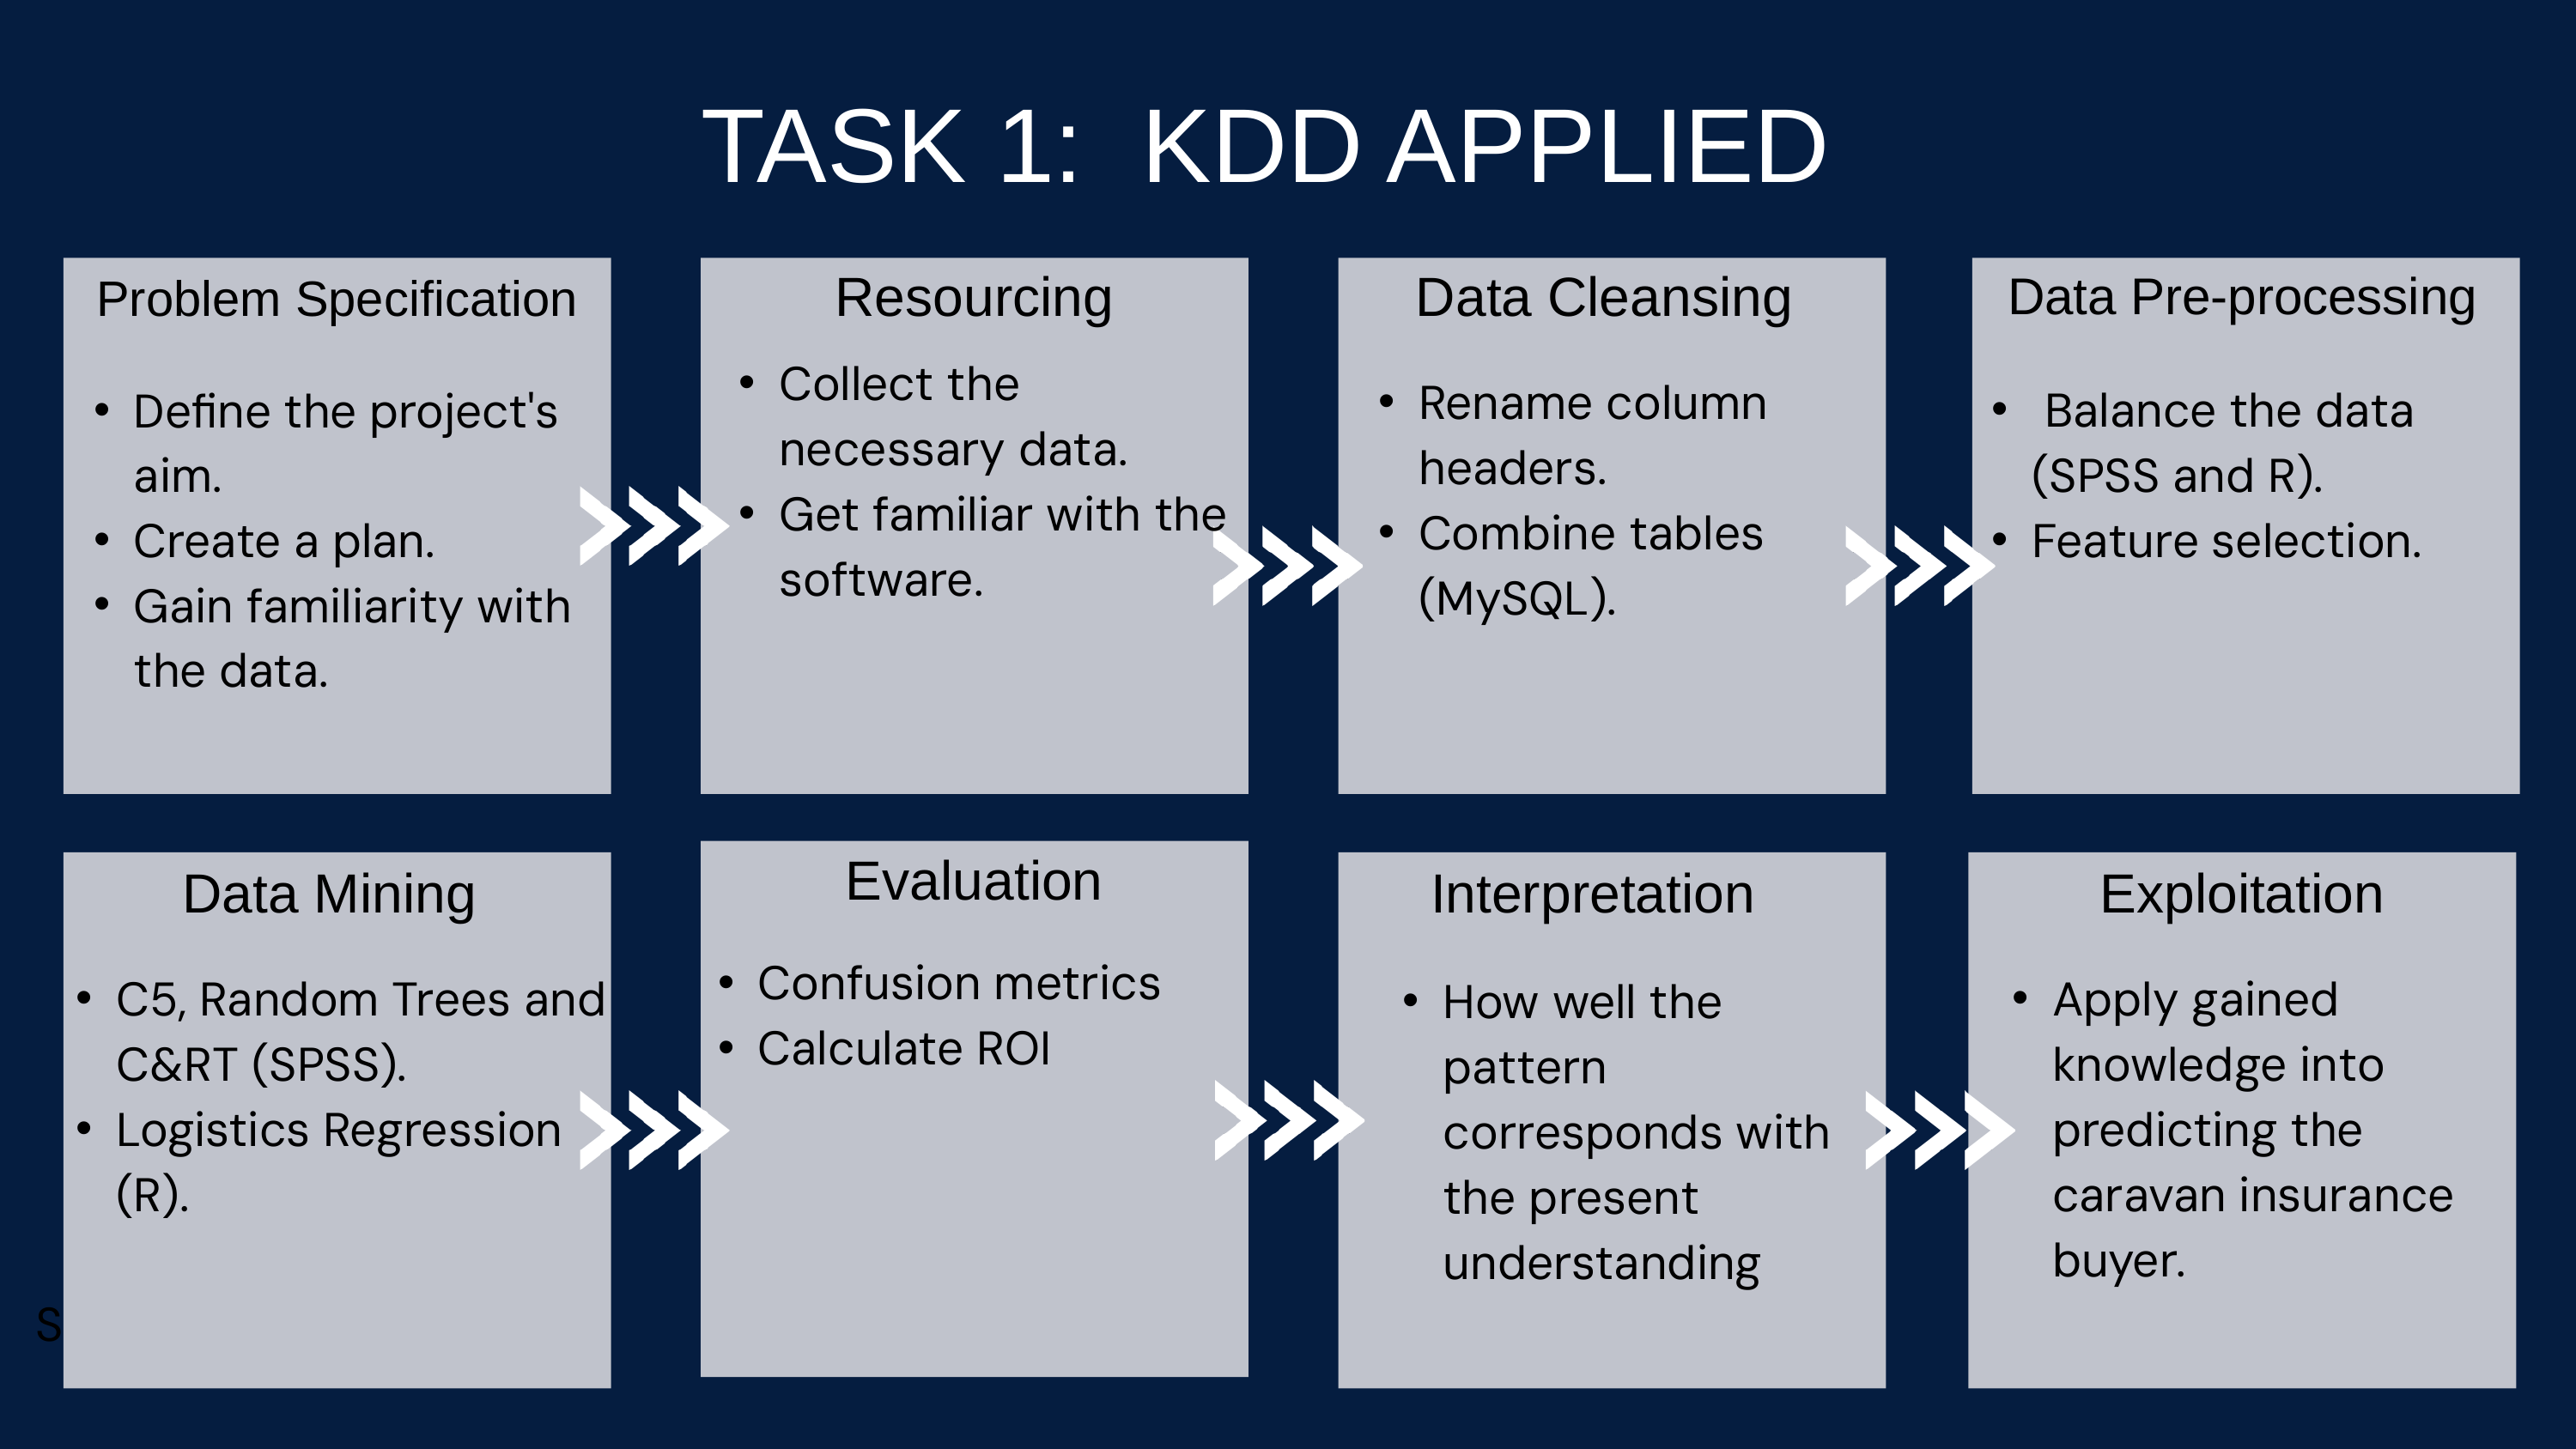

TASK 1:  KDD APPLIED

Problem Specification

Resourcing

Data Cleansing

Data Pre-processing

Collect the necessary data.
Get familiar with the software.

Rename column headers.
Combine tables (MySQL).

 Balance the data (SPSS and R).
Feature selection.

Define the project's aim.
Create a plan.
Gain familiarity with the data.

Evaluation

Data Mining

Interpretation

Exploitation
Confusion metrics
Calculate ROI

C5, Random Trees and C&RT (SPSS).
Logistics Regression (R).

S

Apply gained  knowledge into predicting the caravan insurance buyer.

How well the pattern corresponds with the present understanding